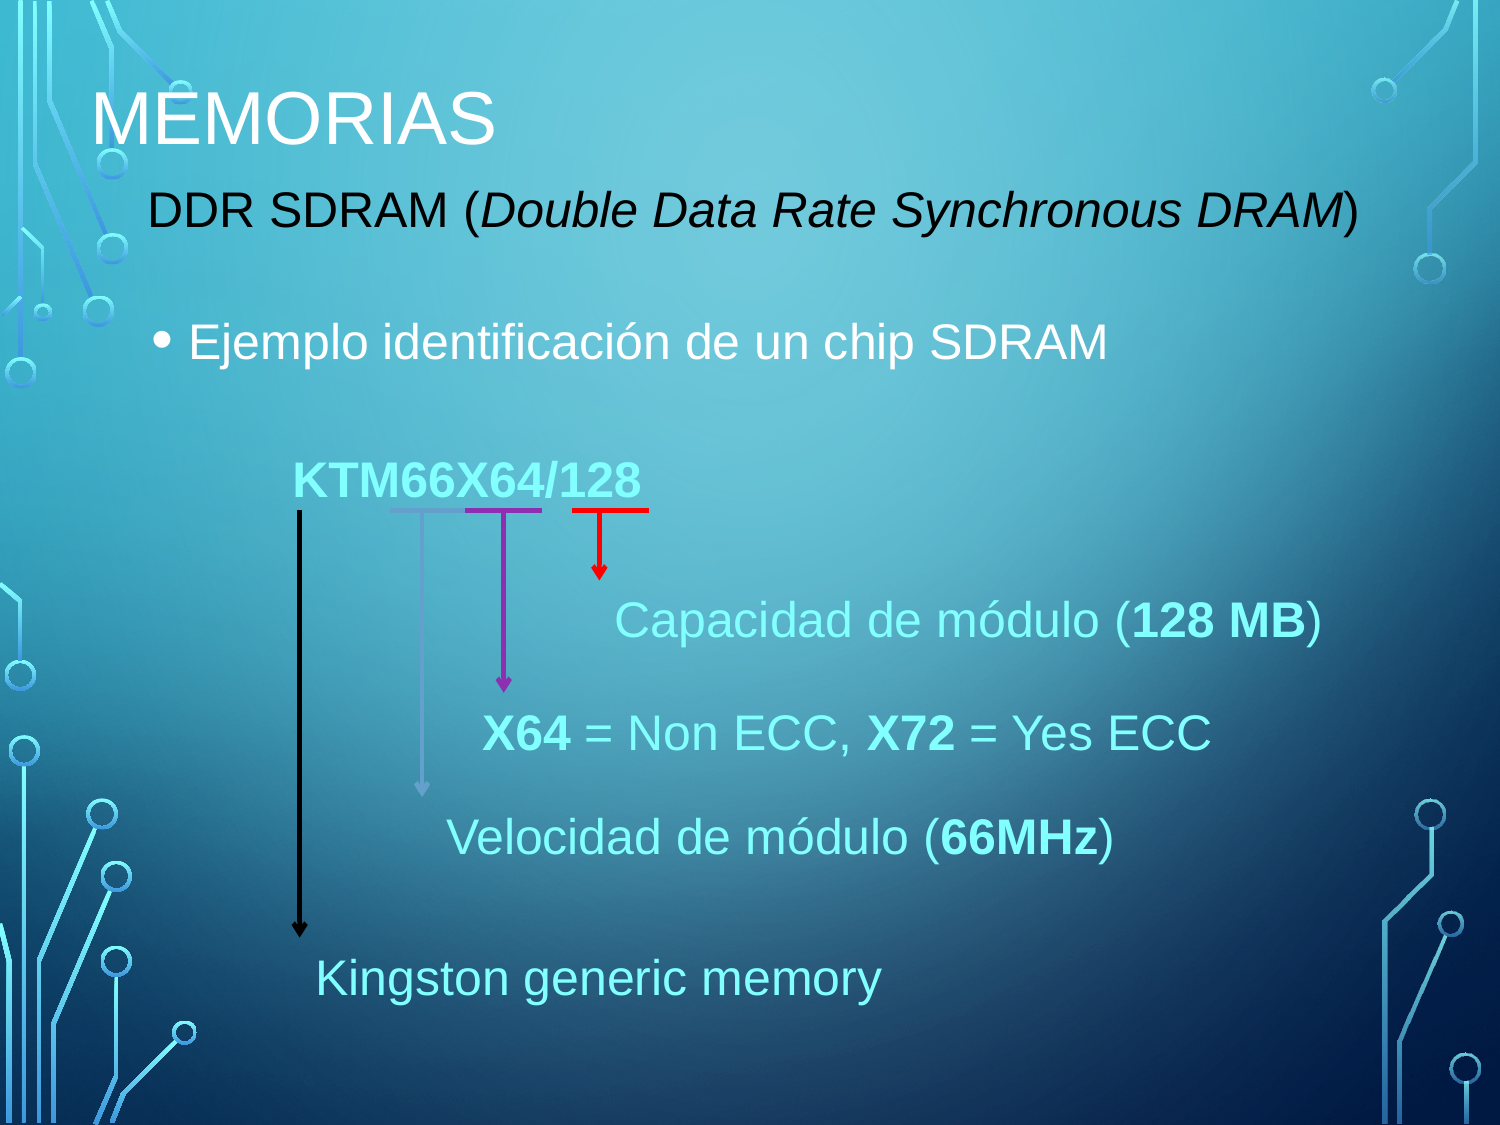

# Memorias
DDR SDRAM (Double Data Rate Synchronous DRAM)
Ejemplo identificación de un chip SDRAM

KTM66X64/128

Capacidad de módulo (128 MB)

X64 = Non ECC, X72 = Yes ECC

Velocidad de módulo (66MHz)

Kingston generic memory